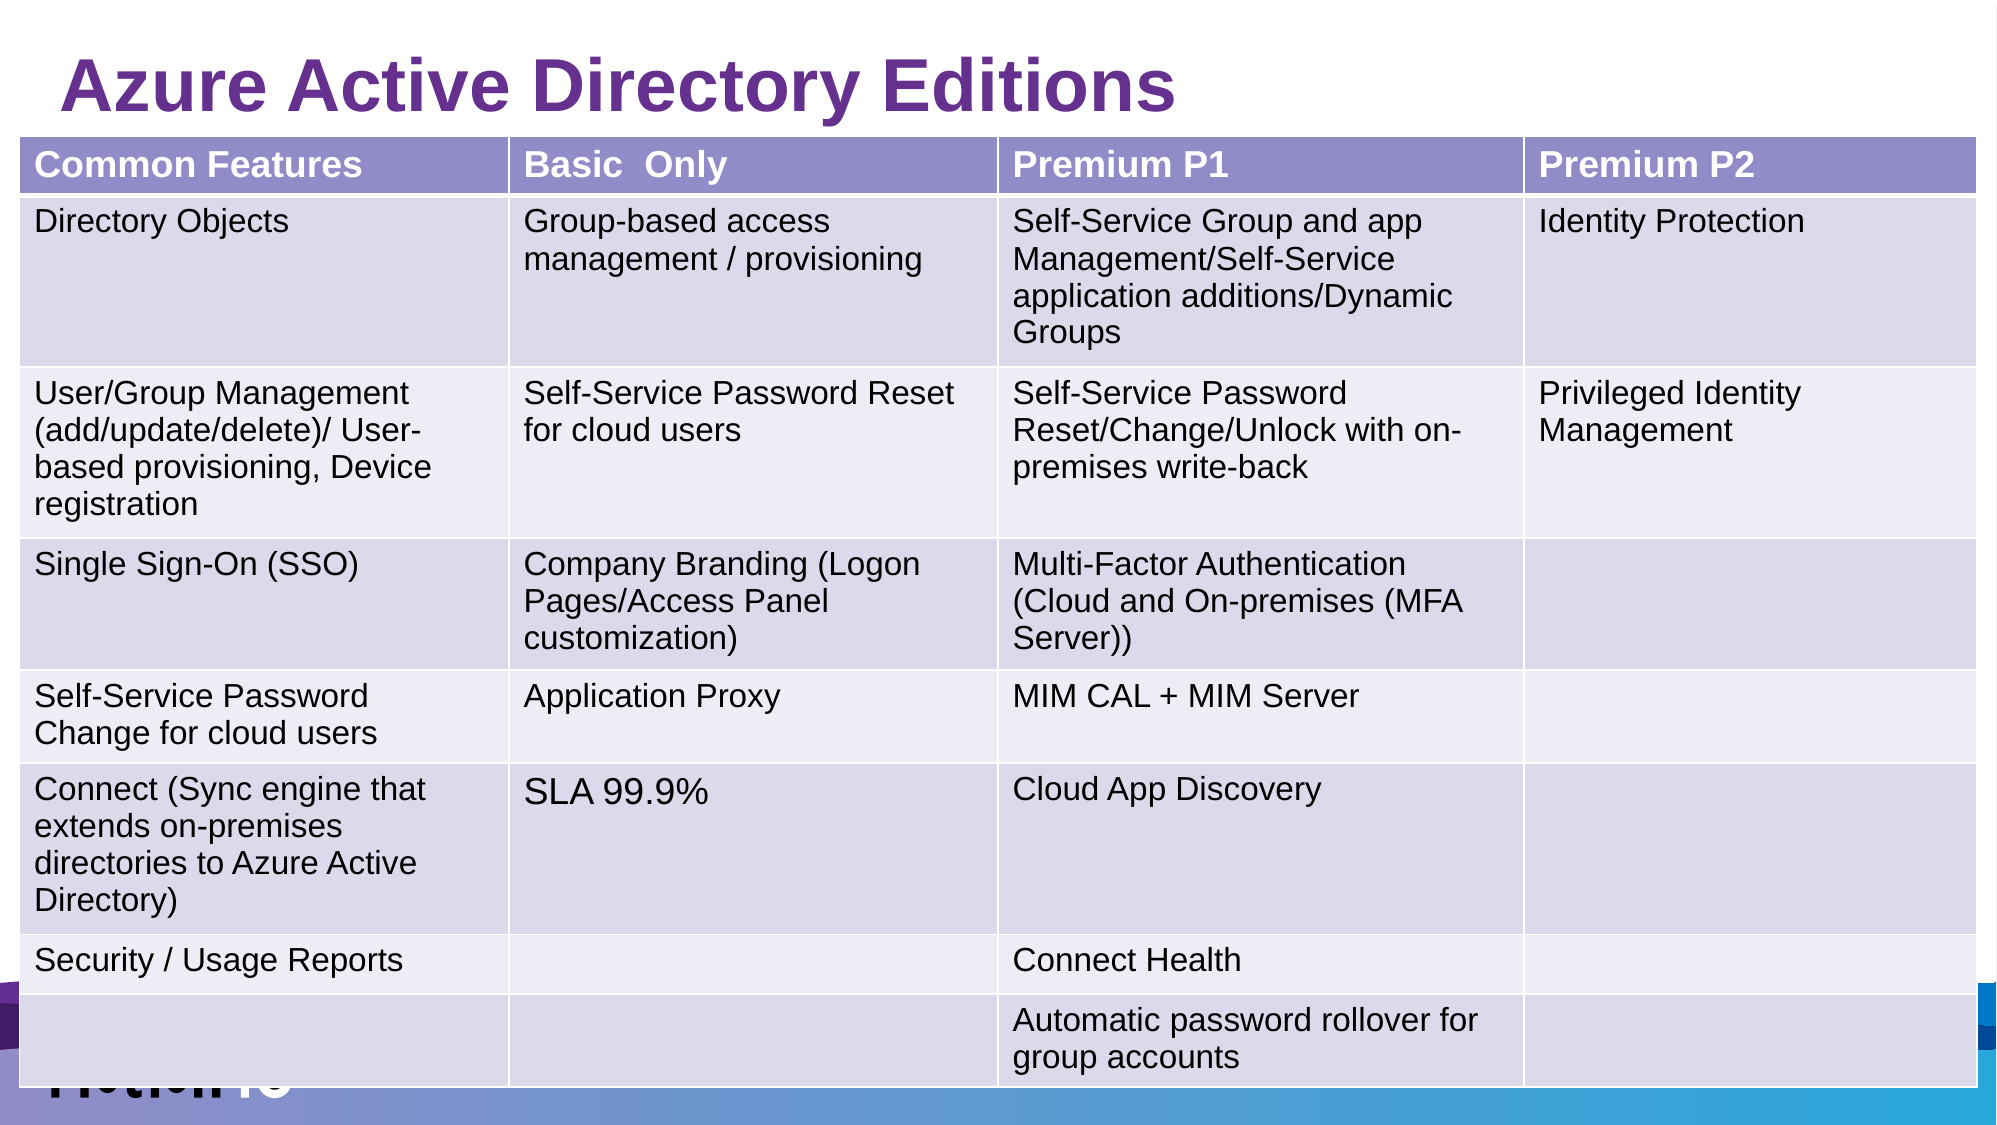

# Azure Active Directory Editions
| Common Features | Basic Only | Premium P1 | Premium P2 |
| --- | --- | --- | --- |
| Directory Objects | Group-based access management / provisioning | Self-Service Group and app Management/Self-Service application additions/Dynamic Groups | Identity Protection |
| User/Group Management (add/update/delete)/ User-based provisioning, Device registration | Self-Service Password Reset for cloud users | Self-Service Password Reset/Change/Unlock with on-premises write-back | Privileged Identity Management |
| Single Sign-On (SSO) | Company Branding (Logon Pages/Access Panel customization) | Multi-Factor Authentication (Cloud and On-premises (MFA Server)) |  |
| Self-Service Password Change for cloud users | Application Proxy | MIM CAL + MIM Server |  |
| Connect (Sync engine that extends on-premises directories to Azure Active Directory) | SLA 99.9% | Cloud App Discovery |  |
| Security / Usage Reports |  | Connect Health |  |
|  |  | Automatic password rollover for group accounts |  |